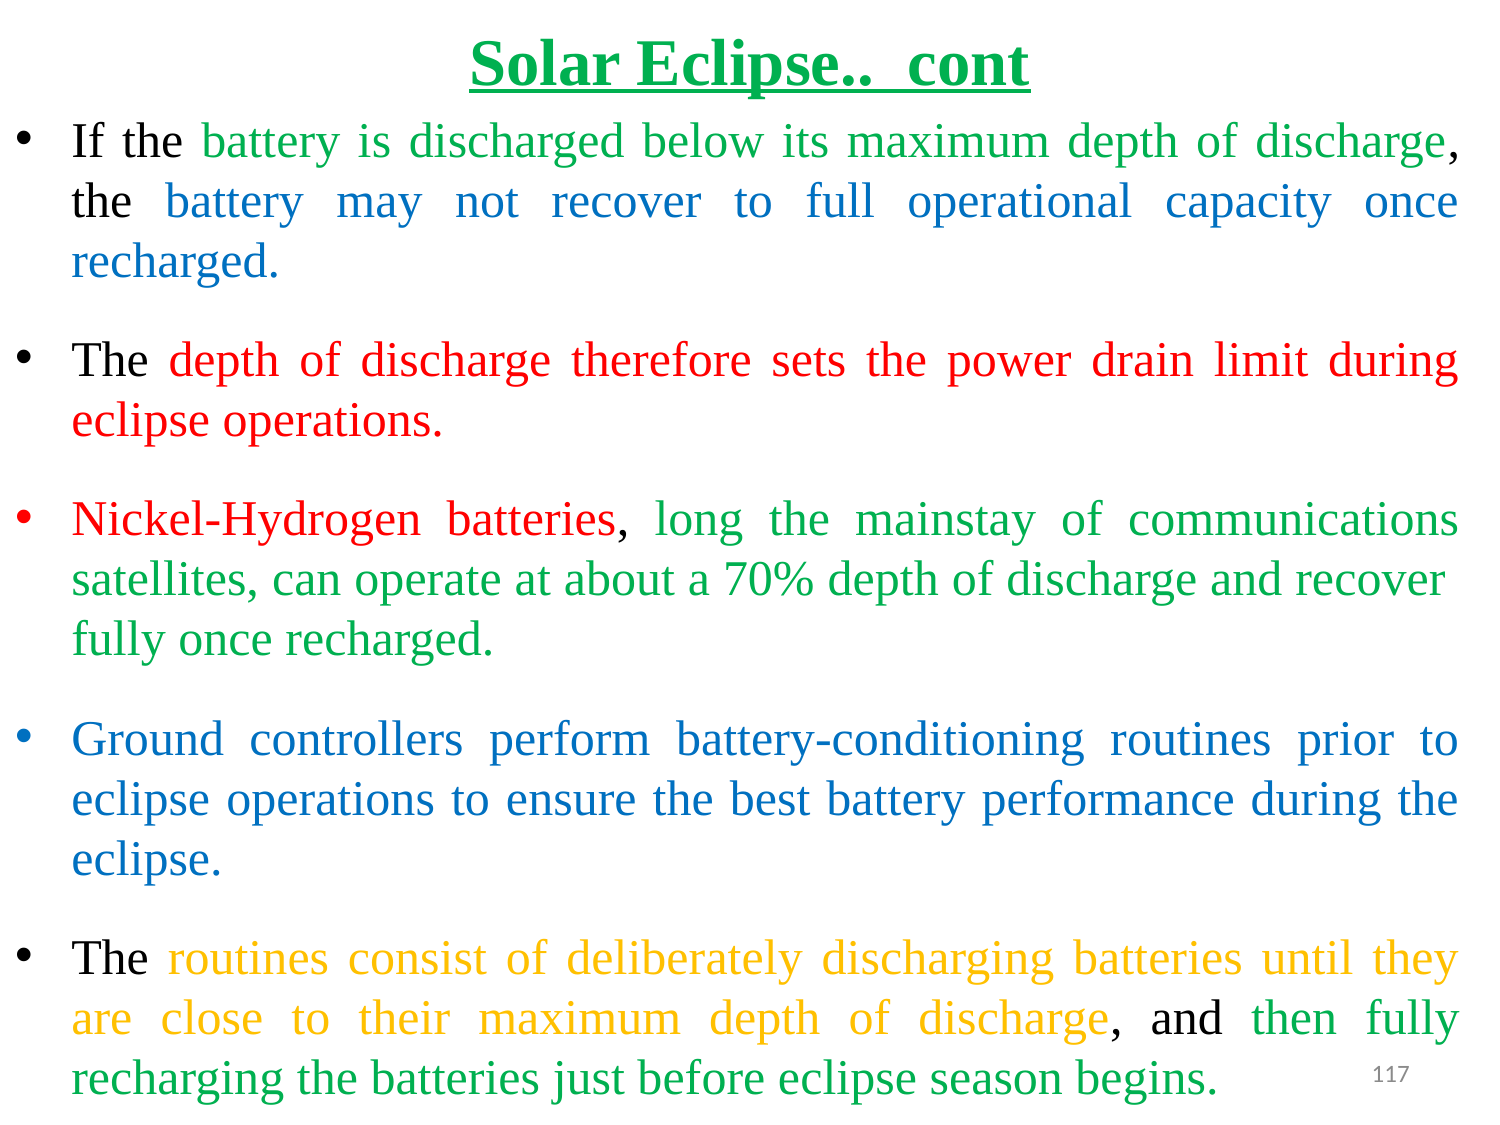

# Solar Eclipse..  cont
If the battery is discharged below its maximum depth of discharge, the battery may not recover to full operational capacity once recharged.

The depth of discharge therefore sets the power drain limit during eclipse operations.

Nickel-Hydrogen batteries, long the mainstay of communications satellites, can operate at about a 70% depth of discharge and recover  fully once recharged.

Ground controllers perform battery-conditioning routines prior to eclipse operations to ensure the best battery performance during the eclipse.

The routines consist of deliberately discharging batteries until they are close to their maximum depth of discharge, and then fully recharging the batteries just before eclipse season begins.
117